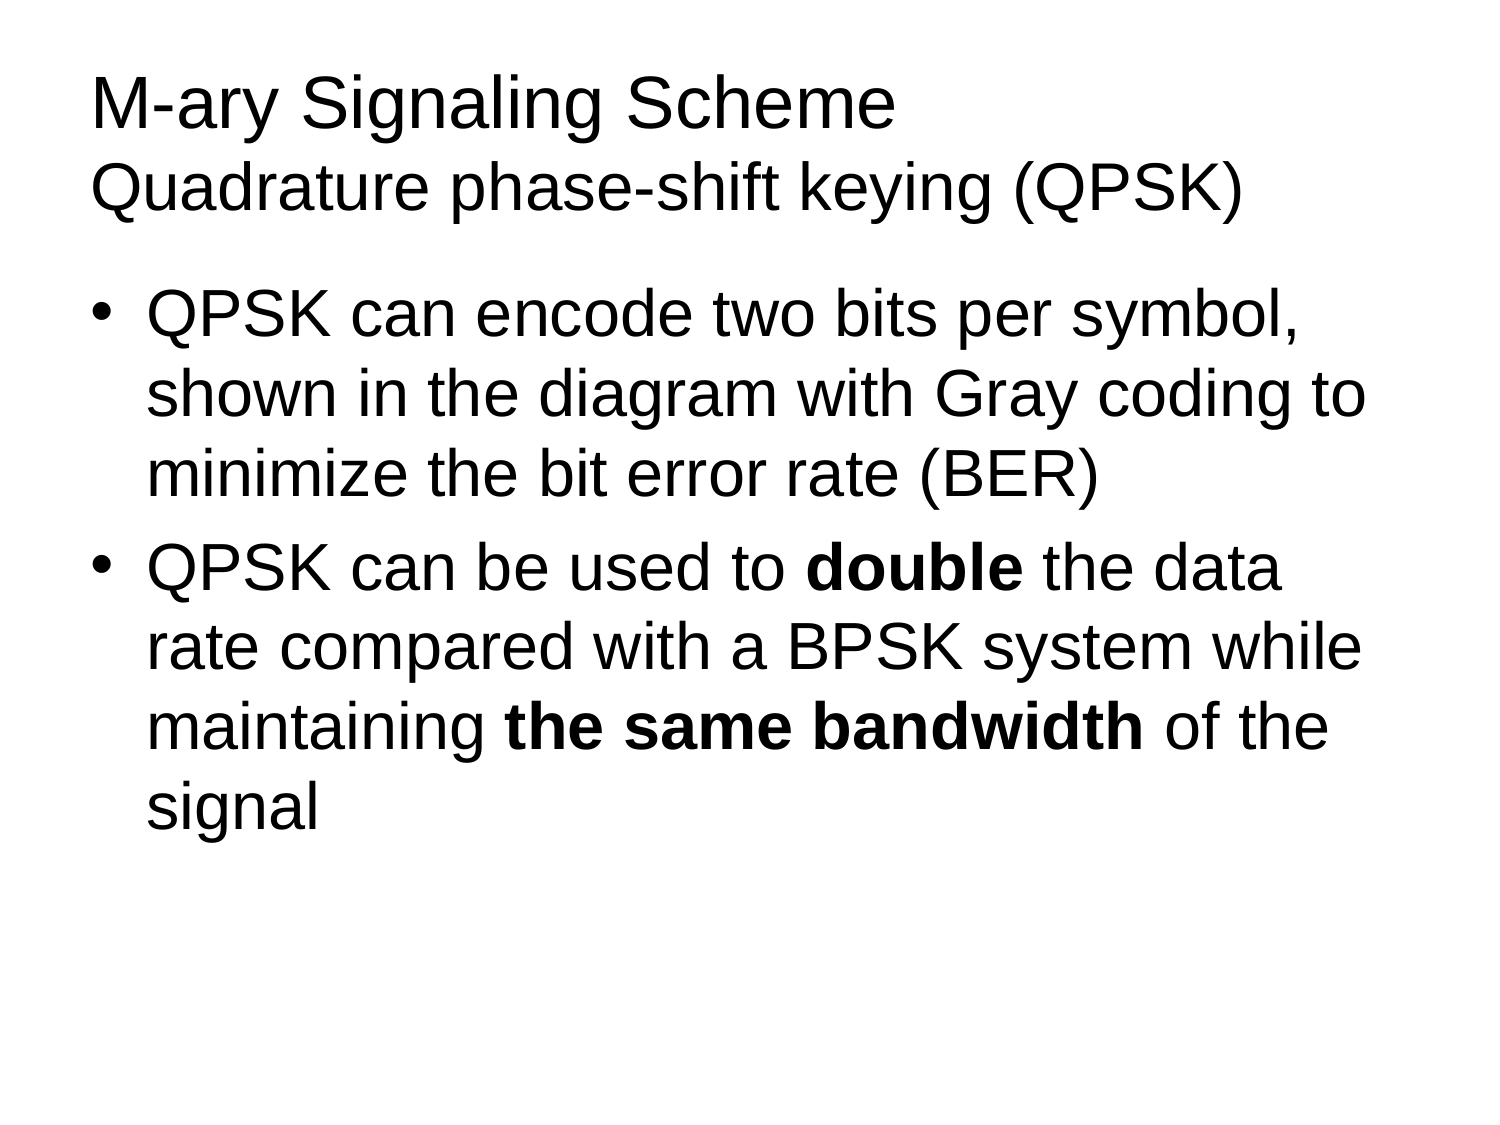

# M-ary Signaling Scheme Quadrature phase-shift keying (QPSK)
QPSK can encode two bits per symbol, shown in the diagram with Gray coding to minimize the bit error rate (BER)
QPSK can be used to double the data rate compared with a BPSK system while maintaining the same bandwidth of the signal